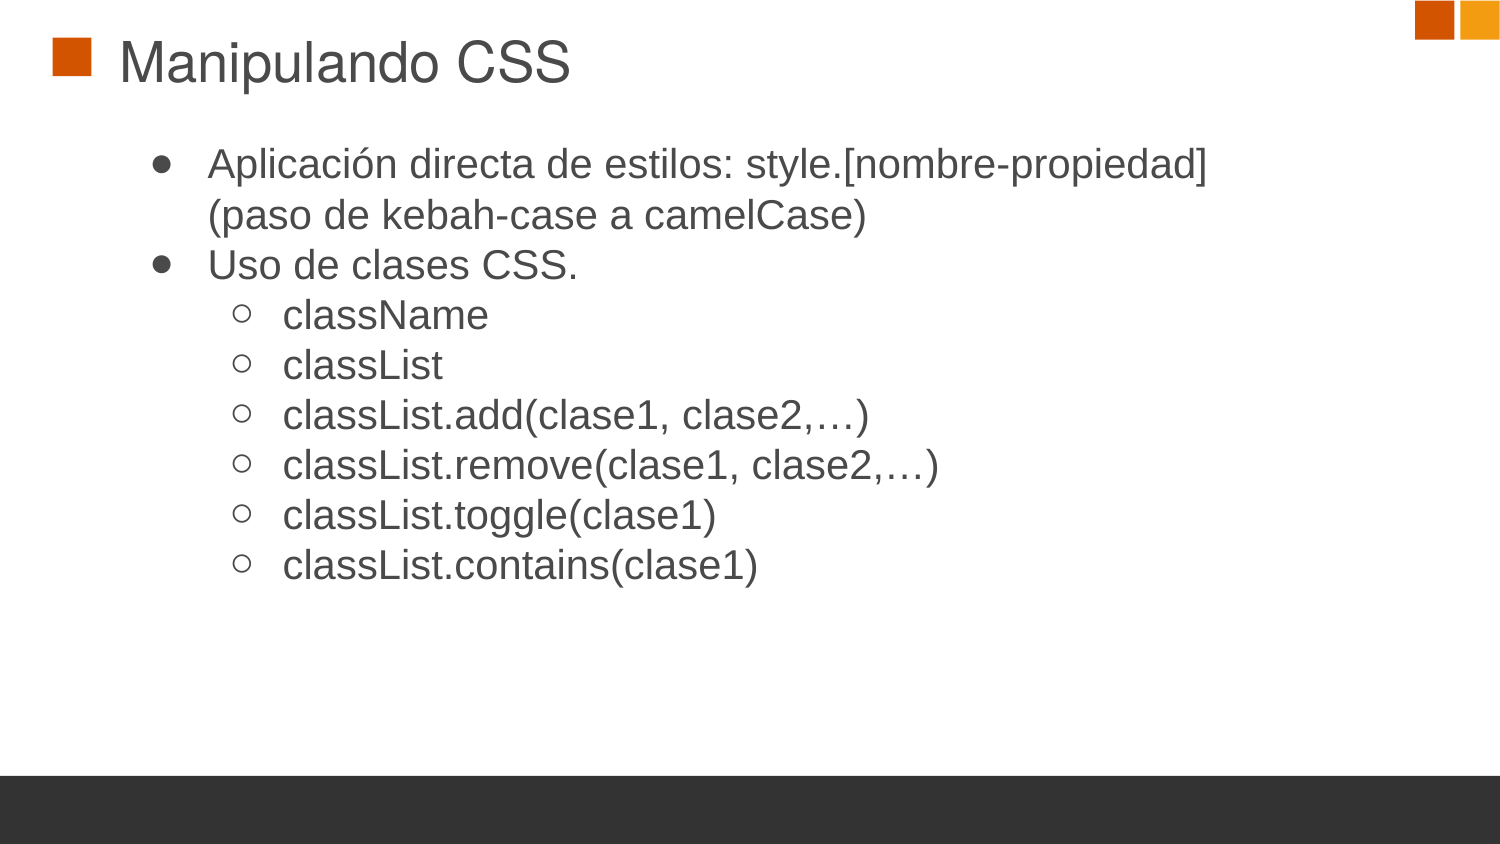

# Manipulando CSS
Aplicación directa de estilos: style.[nombre-propiedad]
(paso de kebah-case a camelCase)
Uso de clases CSS.
className
classList
classList.add(clase1, clase2,…)
classList.remove(clase1, clase2,…)
classList.toggle(clase1)
classList.contains(clase1)